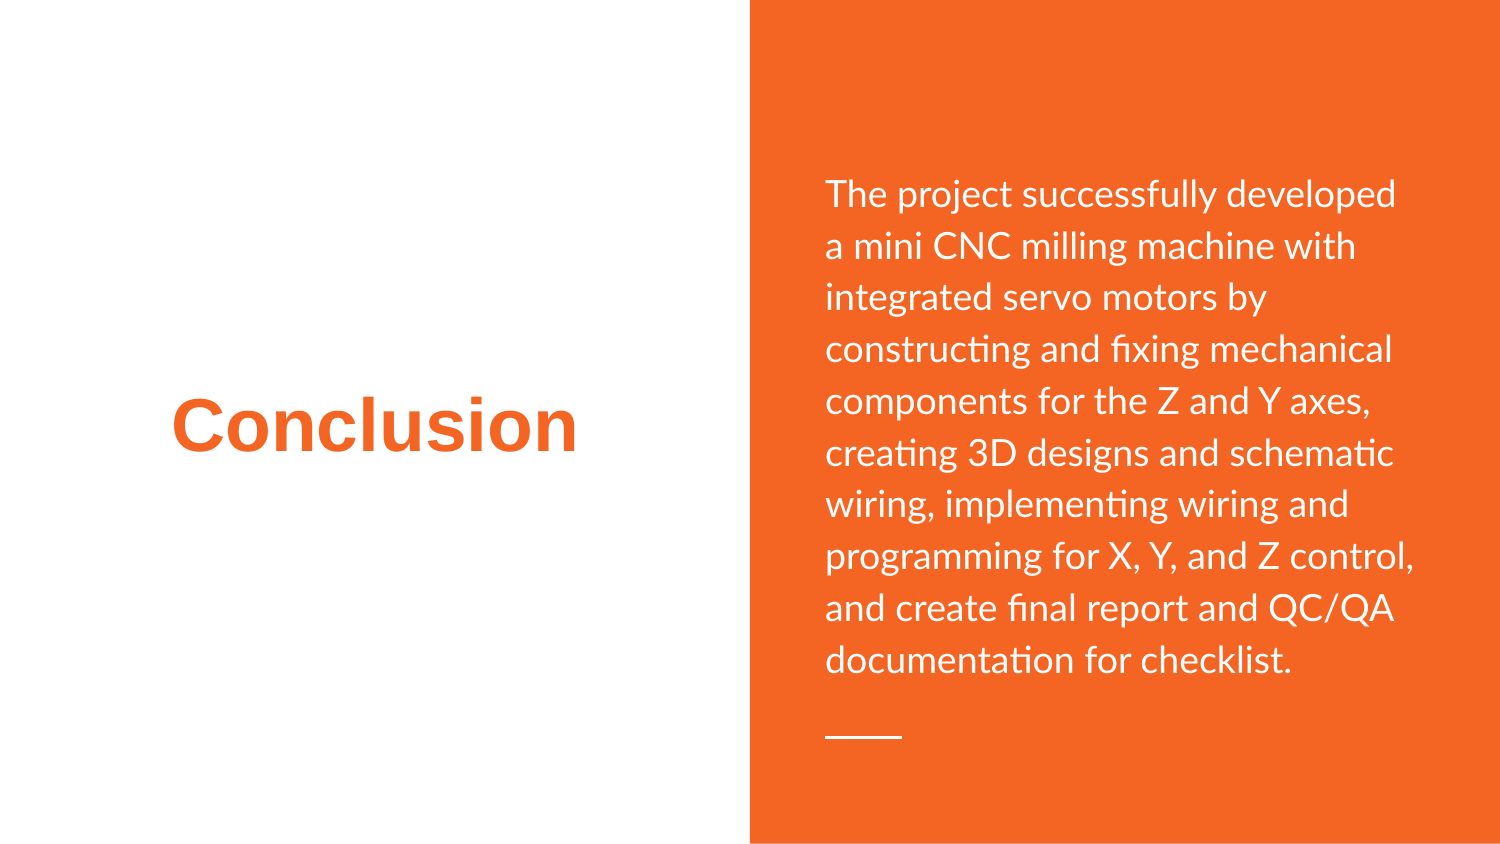

The project successfully developed a mini CNC milling machine with integrated servo motors by constructing and fixing mechanical components for the Z and Y axes, creating 3D designs and schematic wiring, implementing wiring and programming for X, Y, and Z control, and create final report and QC/QA documentation for checklist.
# Conclusion